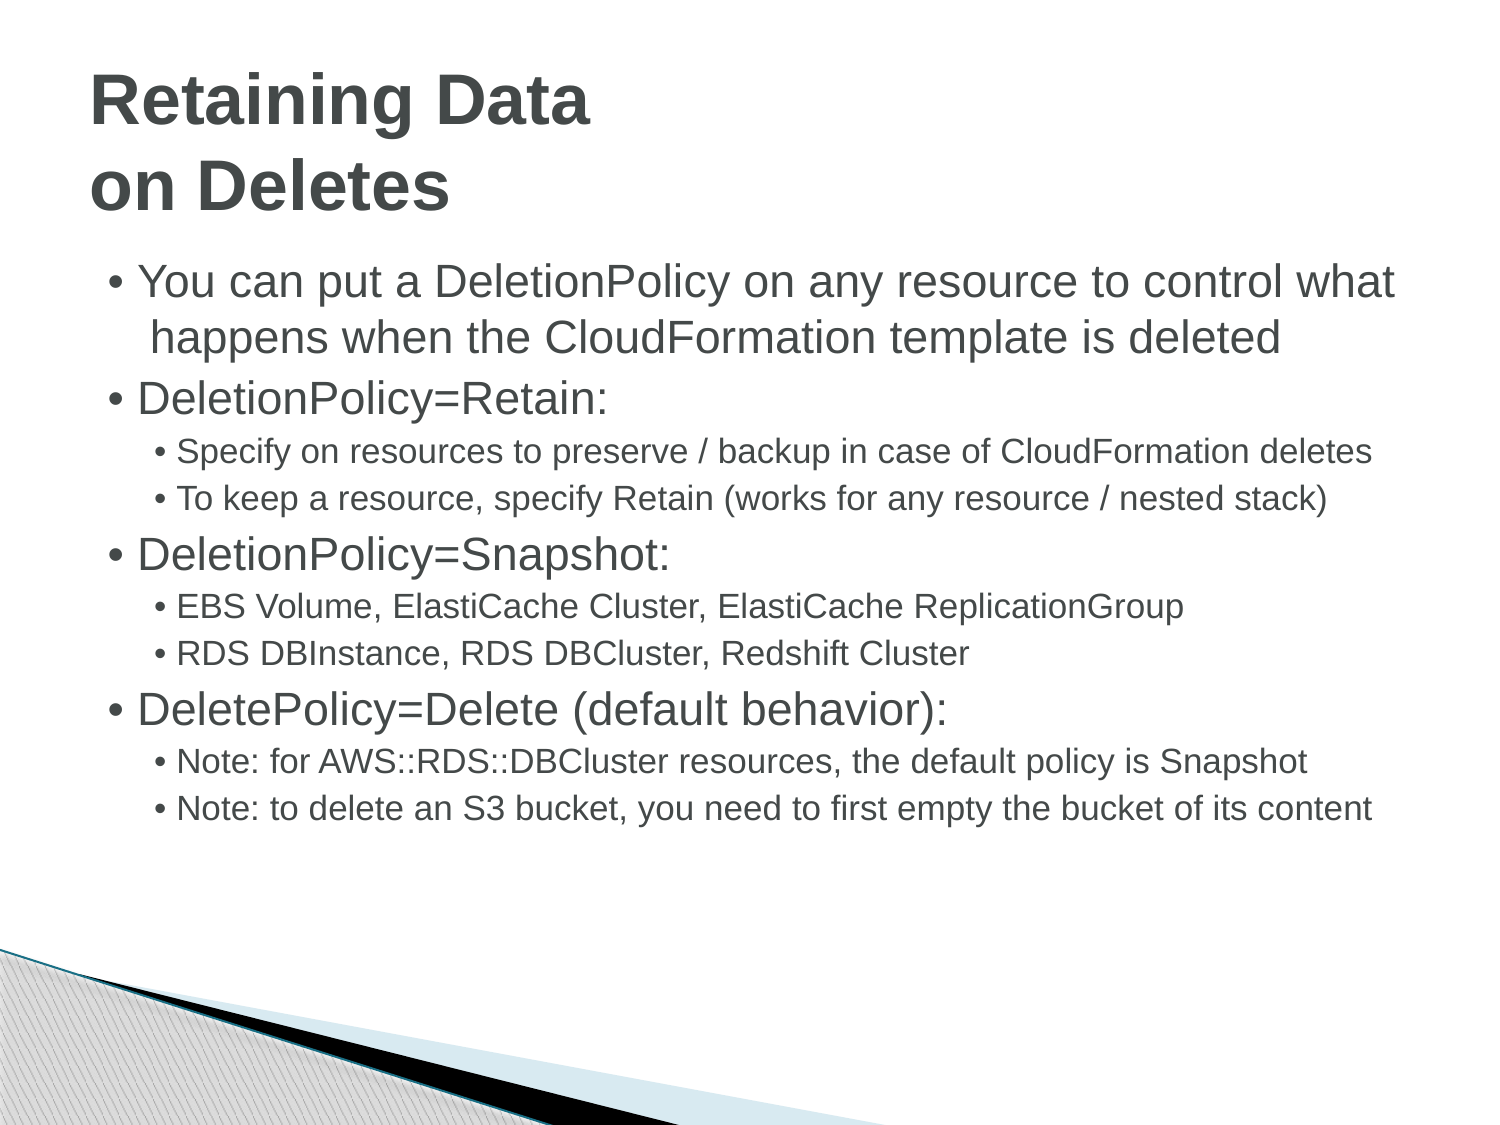

# Retaining Data on Deletes
• You can put a DeletionPolicy on any resource to control what happens when the CloudFormation template is deleted
• DeletionPolicy=Retain:
• Specify on resources to preserve / backup in case of CloudFormation deletes
• To keep a resource, specify Retain (works for any resource / nested stack)
• DeletionPolicy=Snapshot:
• EBS Volume, ElastiCache Cluster, ElastiCache ReplicationGroup
• RDS DBInstance, RDS DBCluster, Redshift Cluster
• DeletePolicy=Delete (default behavior):
• Note: for AWS::RDS::DBCluster resources, the default policy is Snapshot
• Note: to delete an S3 bucket, you need to first empty the bucket of its content